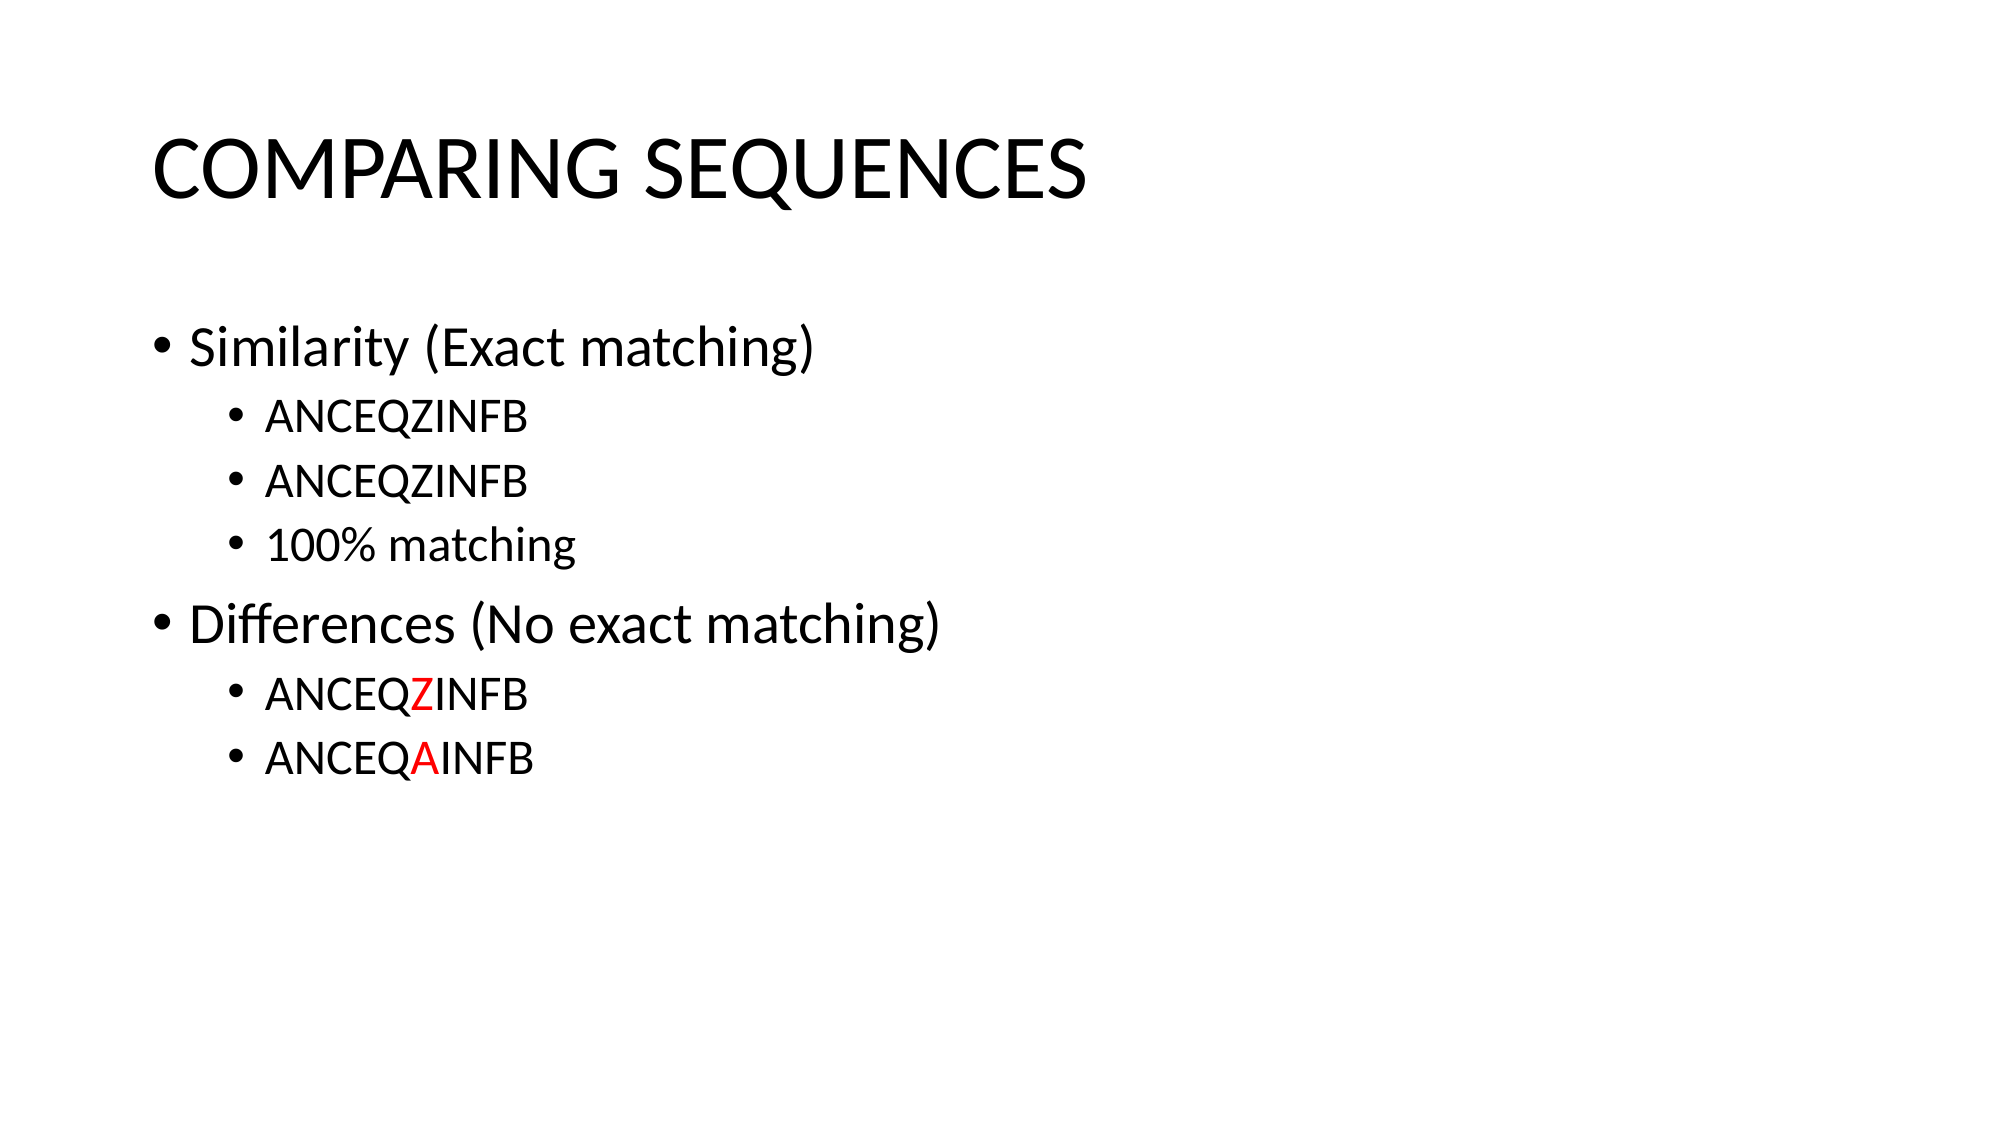

# COMPARING SEQUENCES
Similarity (Exact matching)
ANCEQZINFB
ANCEQZINFB
100% matching
Differences (No exact matching)
ANCEQZINFB
ANCEQAINFB